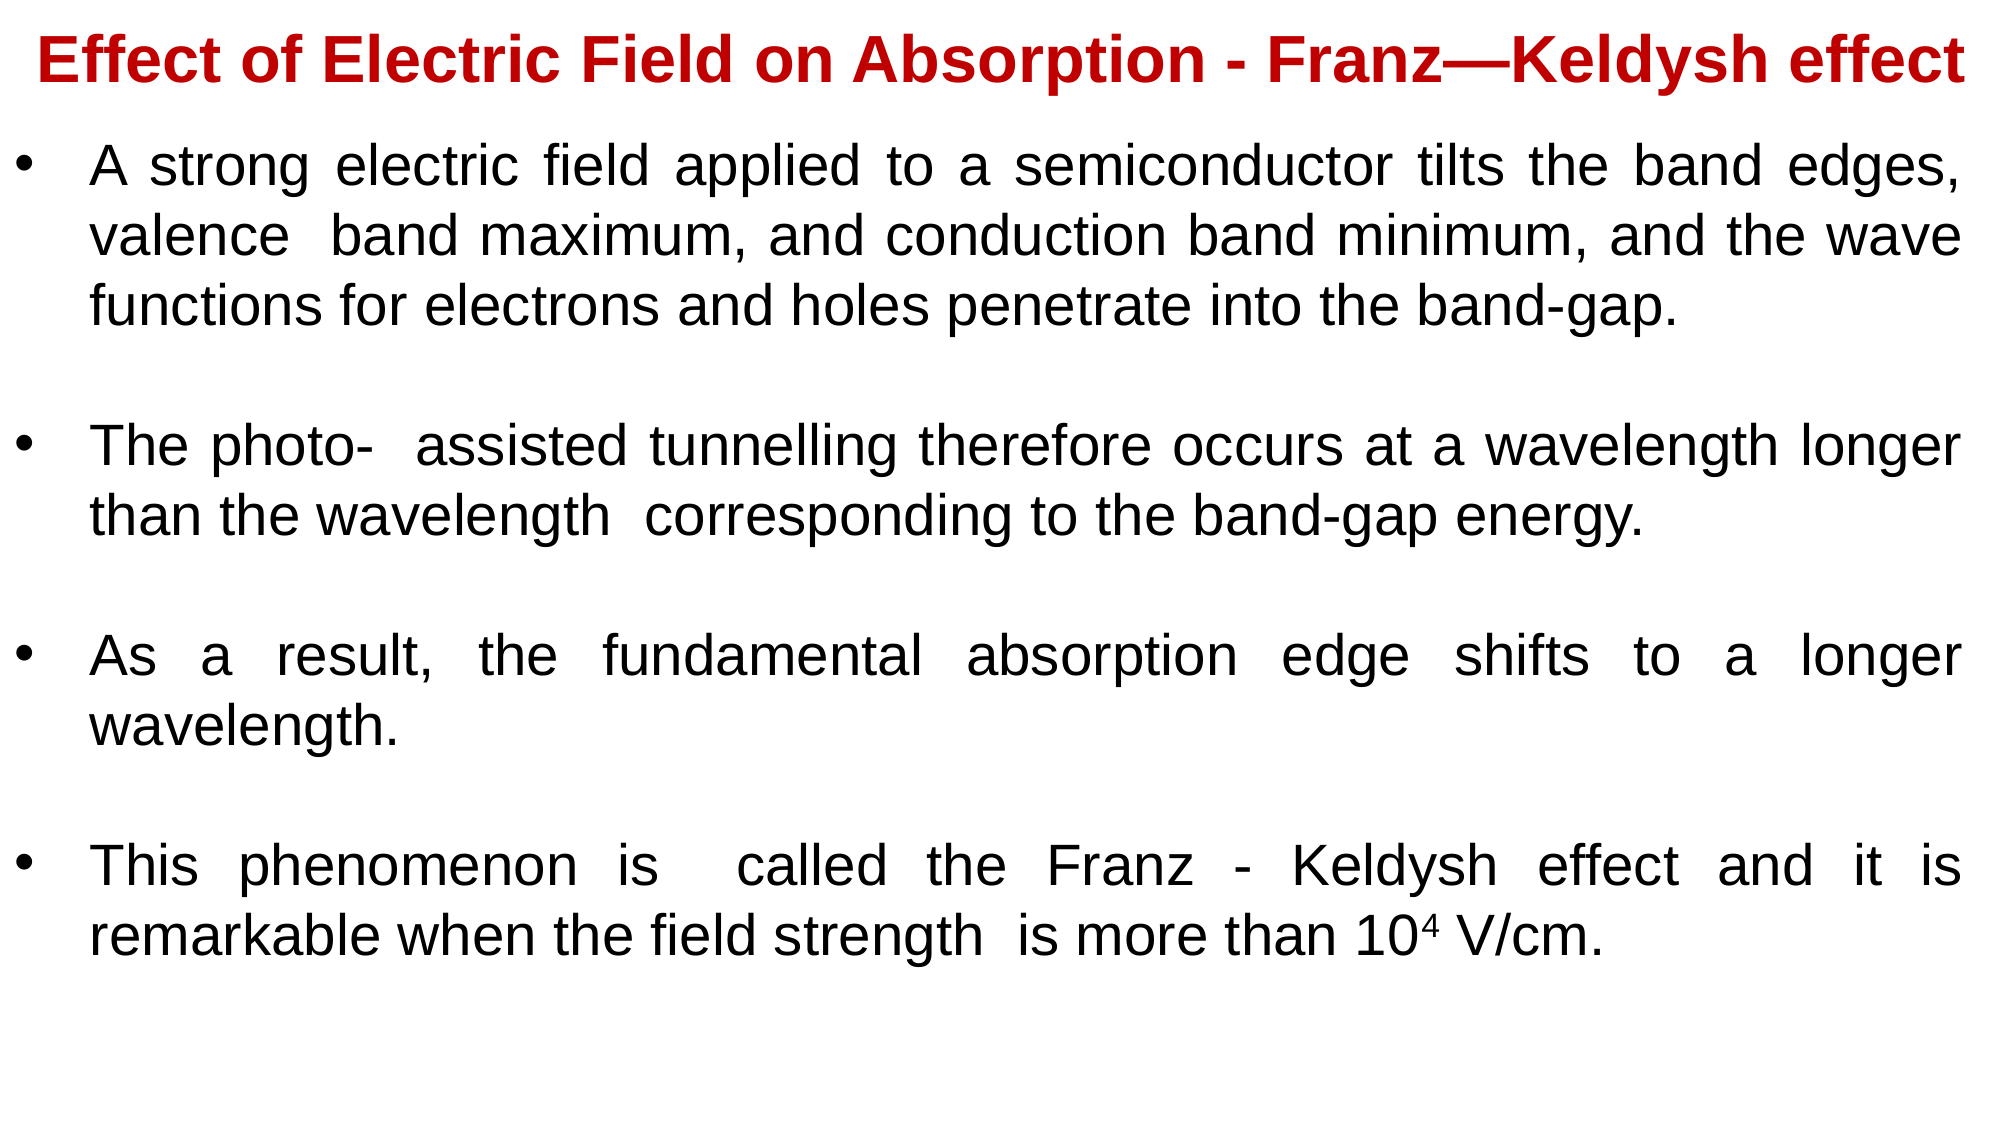

Effect of Electric Field on Absorption - Franz—Keldysh effect
A strong electric field applied to a semiconductor tilts the band edges, valence  band maximum, and conduction band minimum, and the wave functions for electrons and holes penetrate into the band-gap.

The photo-  assisted tunnelling therefore occurs at a wavelength longer than the wavelength  corresponding to the band-gap energy.

As a result, the fundamental absorption edge shifts to a longer wavelength.

This phenomenon is  called the Franz - Keldysh effect and it is remarkable when the field strength  is more than 104 V/cm.